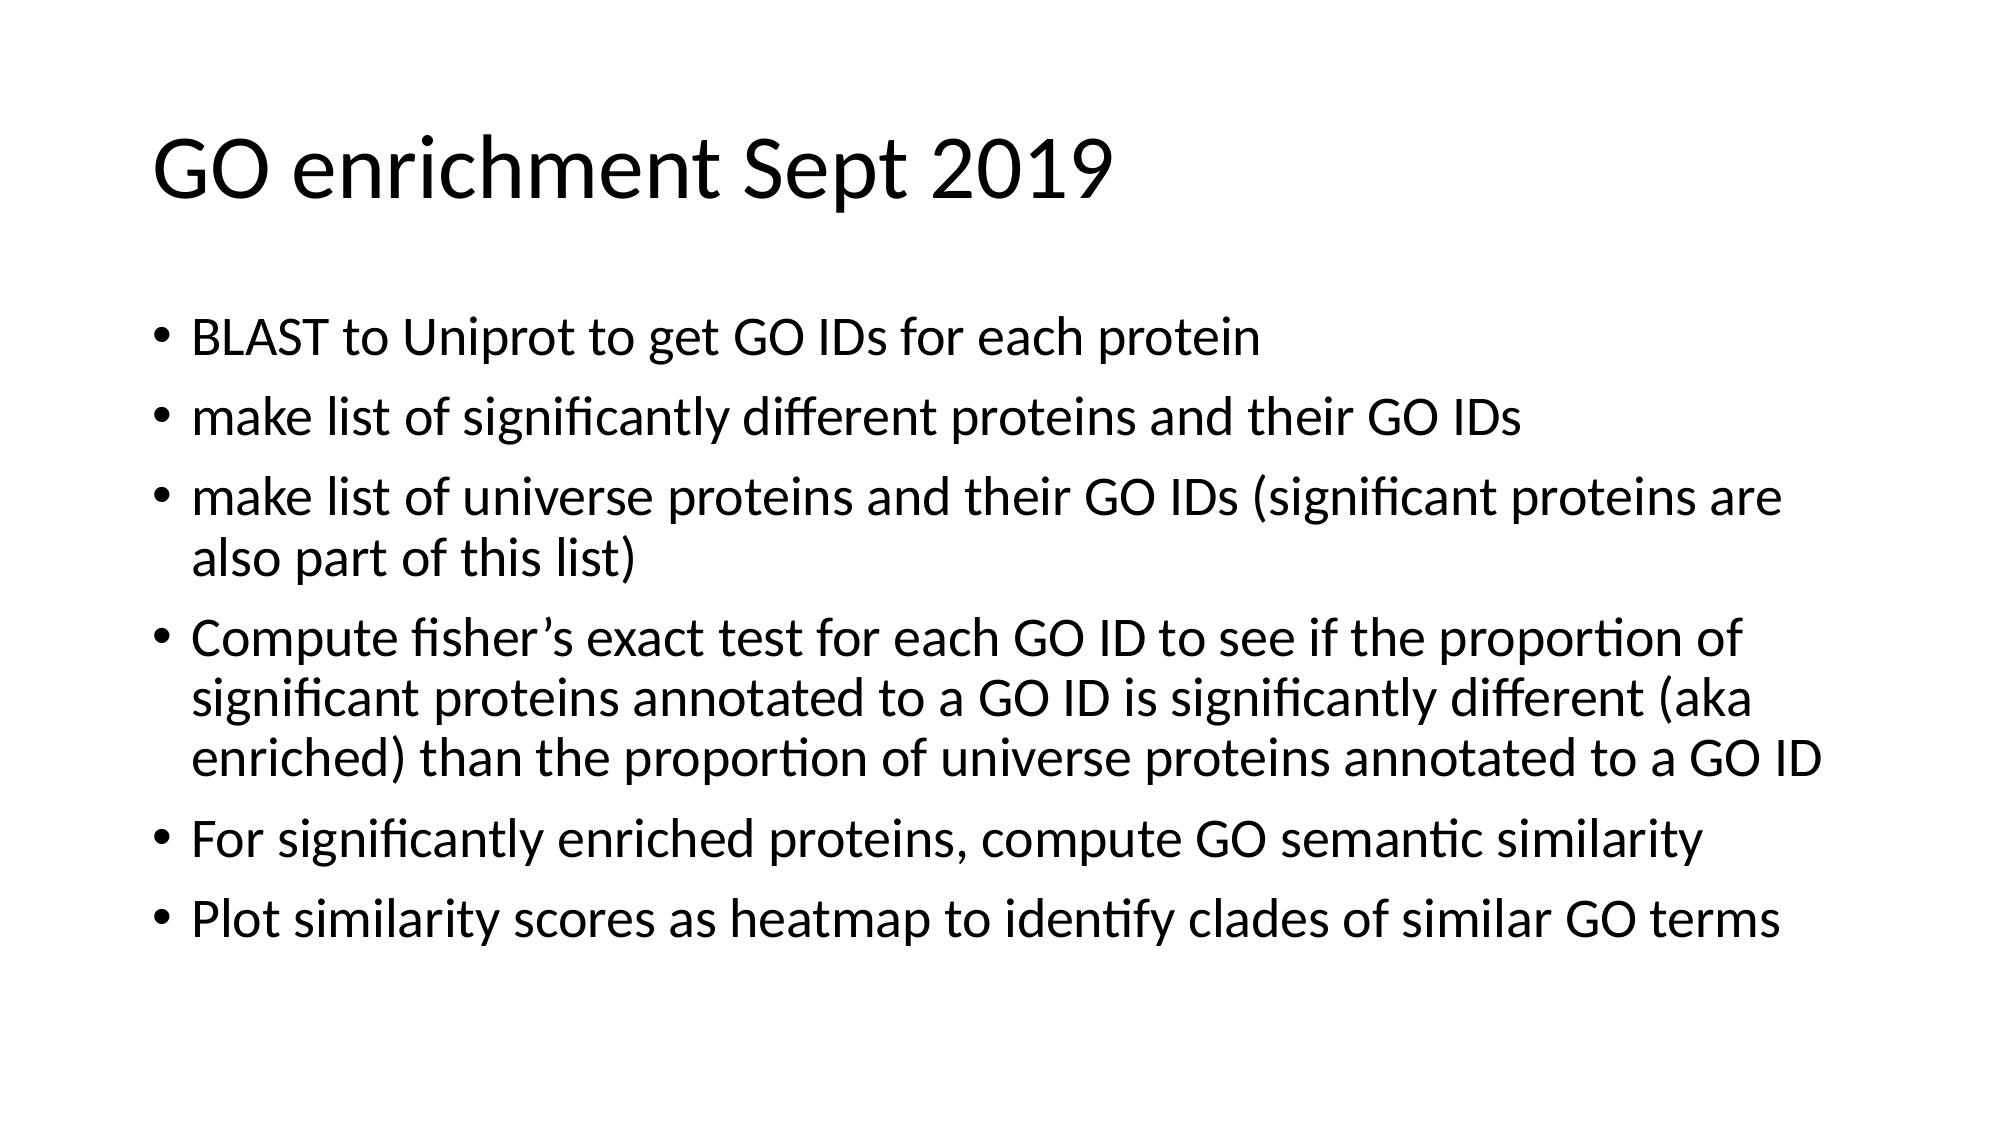

# GO enrichment Sept 2019
BLAST to Uniprot to get GO IDs for each protein
make list of significantly different proteins and their GO IDs
make list of universe proteins and their GO IDs (significant proteins are also part of this list)
Compute fisher’s exact test for each GO ID to see if the proportion of significant proteins annotated to a GO ID is significantly different (aka enriched) than the proportion of universe proteins annotated to a GO ID
For significantly enriched proteins, compute GO semantic similarity
Plot similarity scores as heatmap to identify clades of similar GO terms